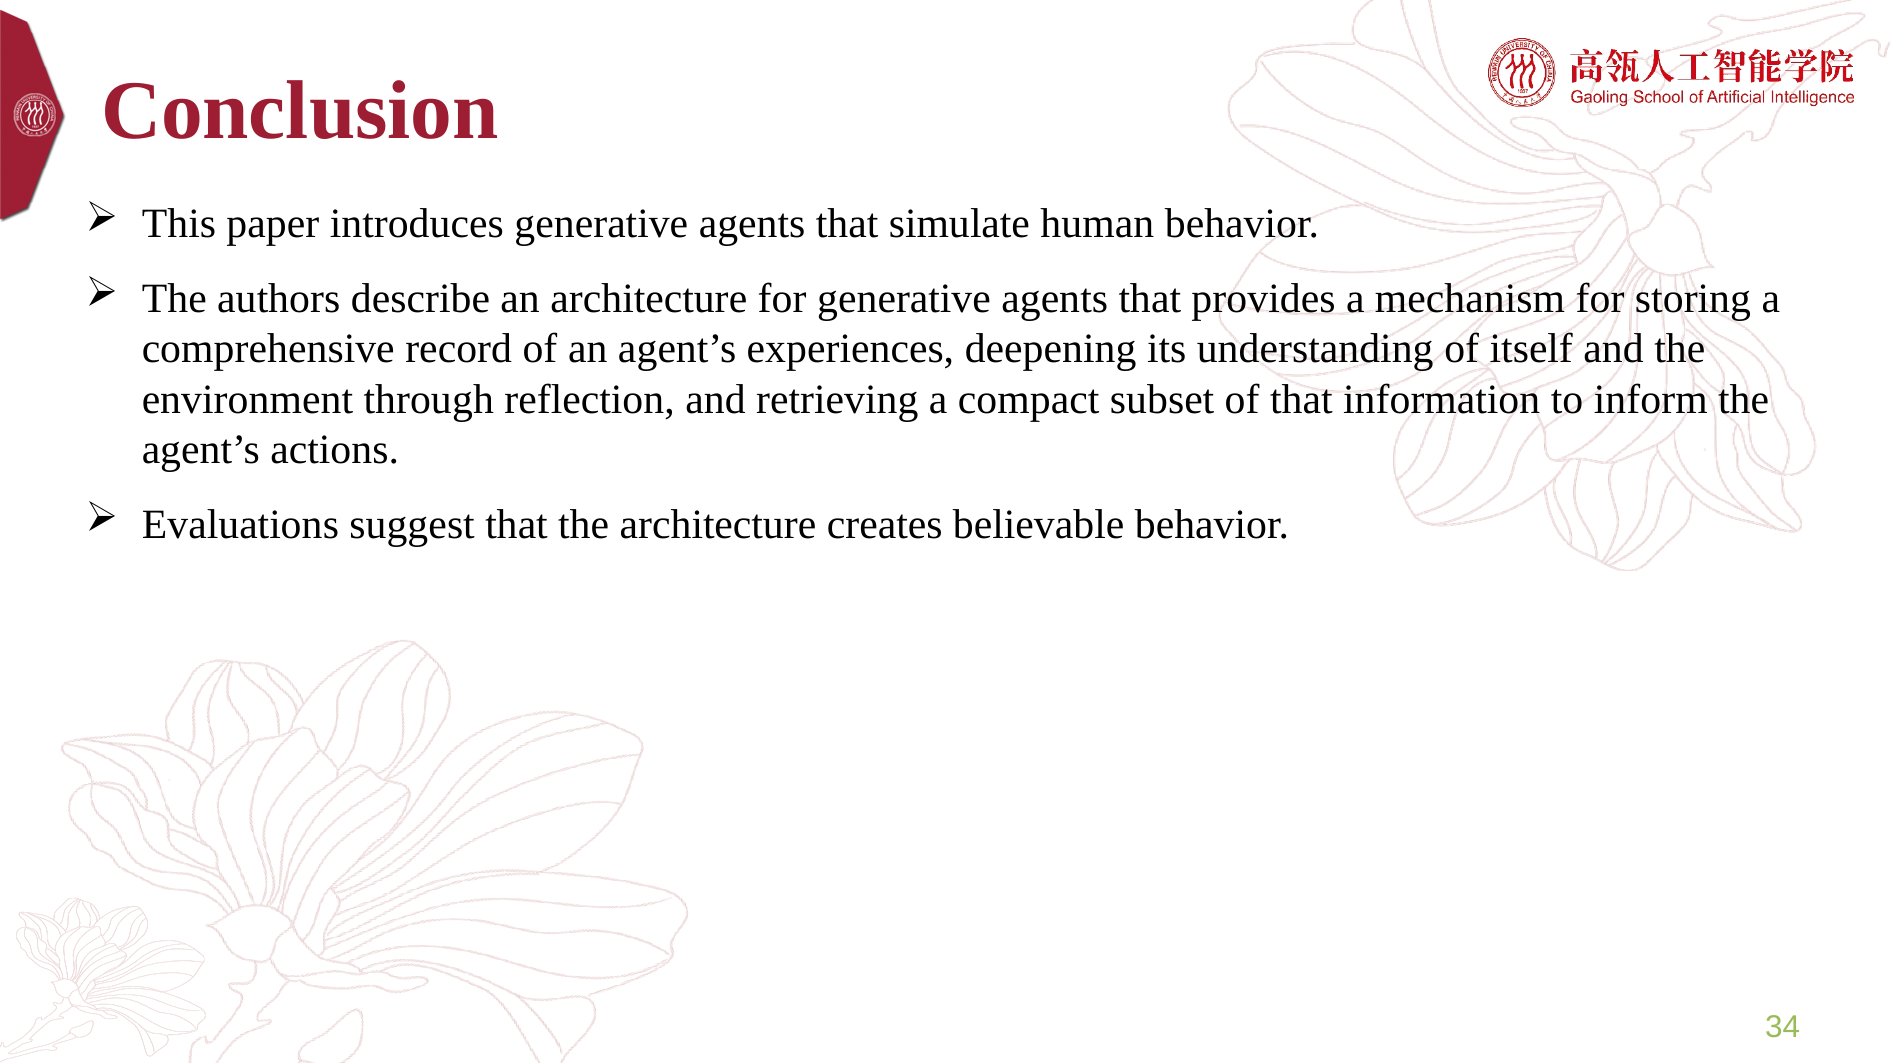

# Conclusion
This paper introduces generative agents that simulate human behavior.
The authors describe an architecture for generative agents that provides a mechanism for storing a comprehensive record of an agent’s experiences, deepening its understanding of itself and the environment through reflection, and retrieving a compact subset of that information to inform the agent’s actions.
Evaluations suggest that the architecture creates believable behavior.